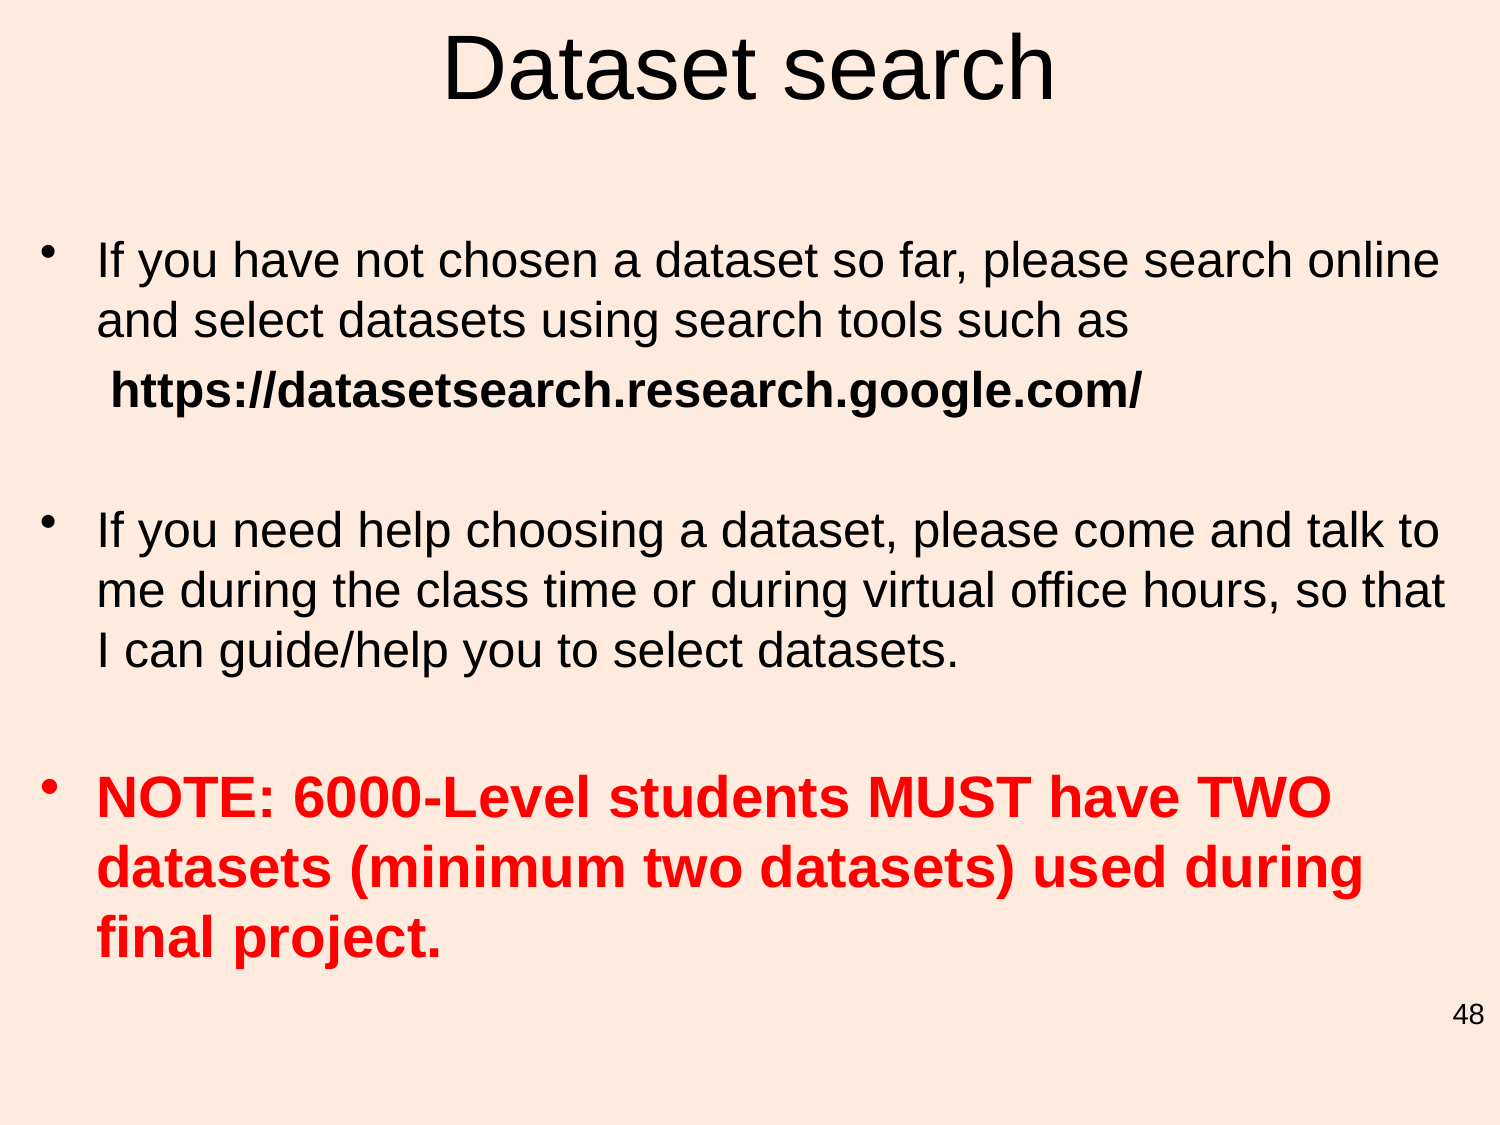

# Dataset search

If you have not chosen a dataset so far, please search online and select datasets using search tools such as
     https://datasetsearch.research.google.com/

If you need help choosing a dataset, please come and talk to me during the class time or during virtual office hours, so that I can guide/help you to select datasets.

NOTE: 6000-Level students MUST have TWO datasets (minimum two datasets) used during final project.

48